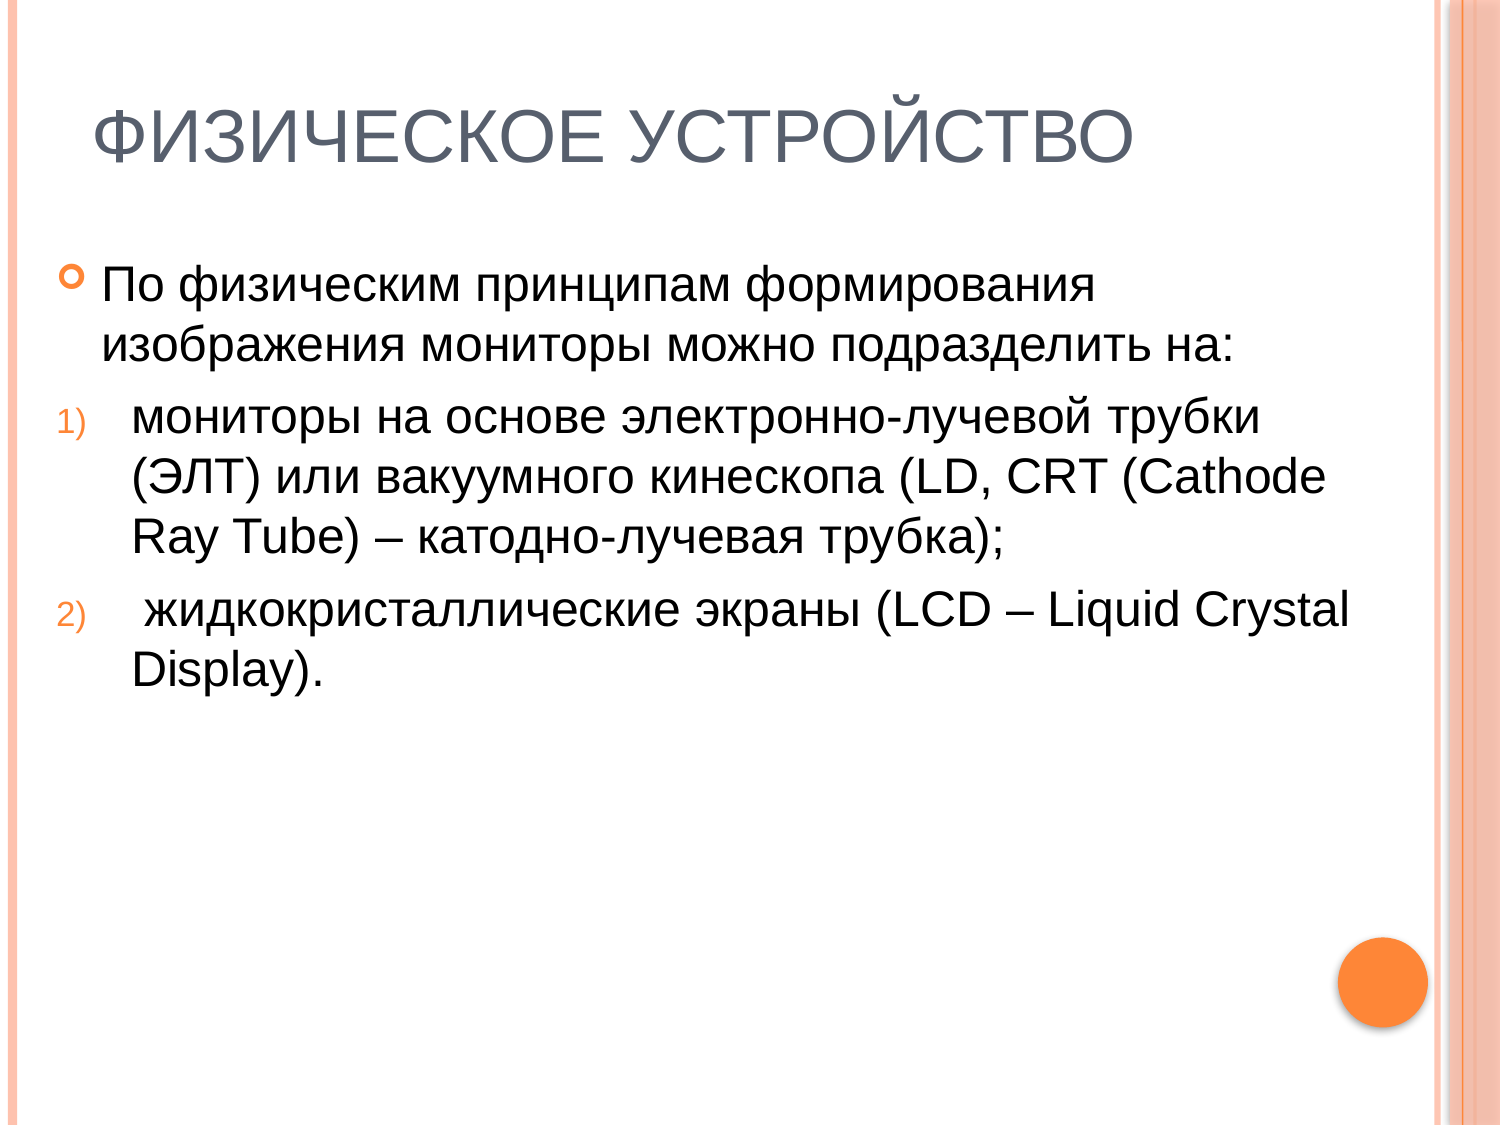

# Физическое устройство
По физическим принципам формирования изображения мониторы можно подразделить на:
мониторы на основе электронно-лучевой трубки (ЭЛТ) или вакуумного кинескопа (LD, CRT (Cathode Ray Tube) – катодно-лучевая трубка);
 жидкокристаллические экраны (LCD – Liquid Crystal Display).